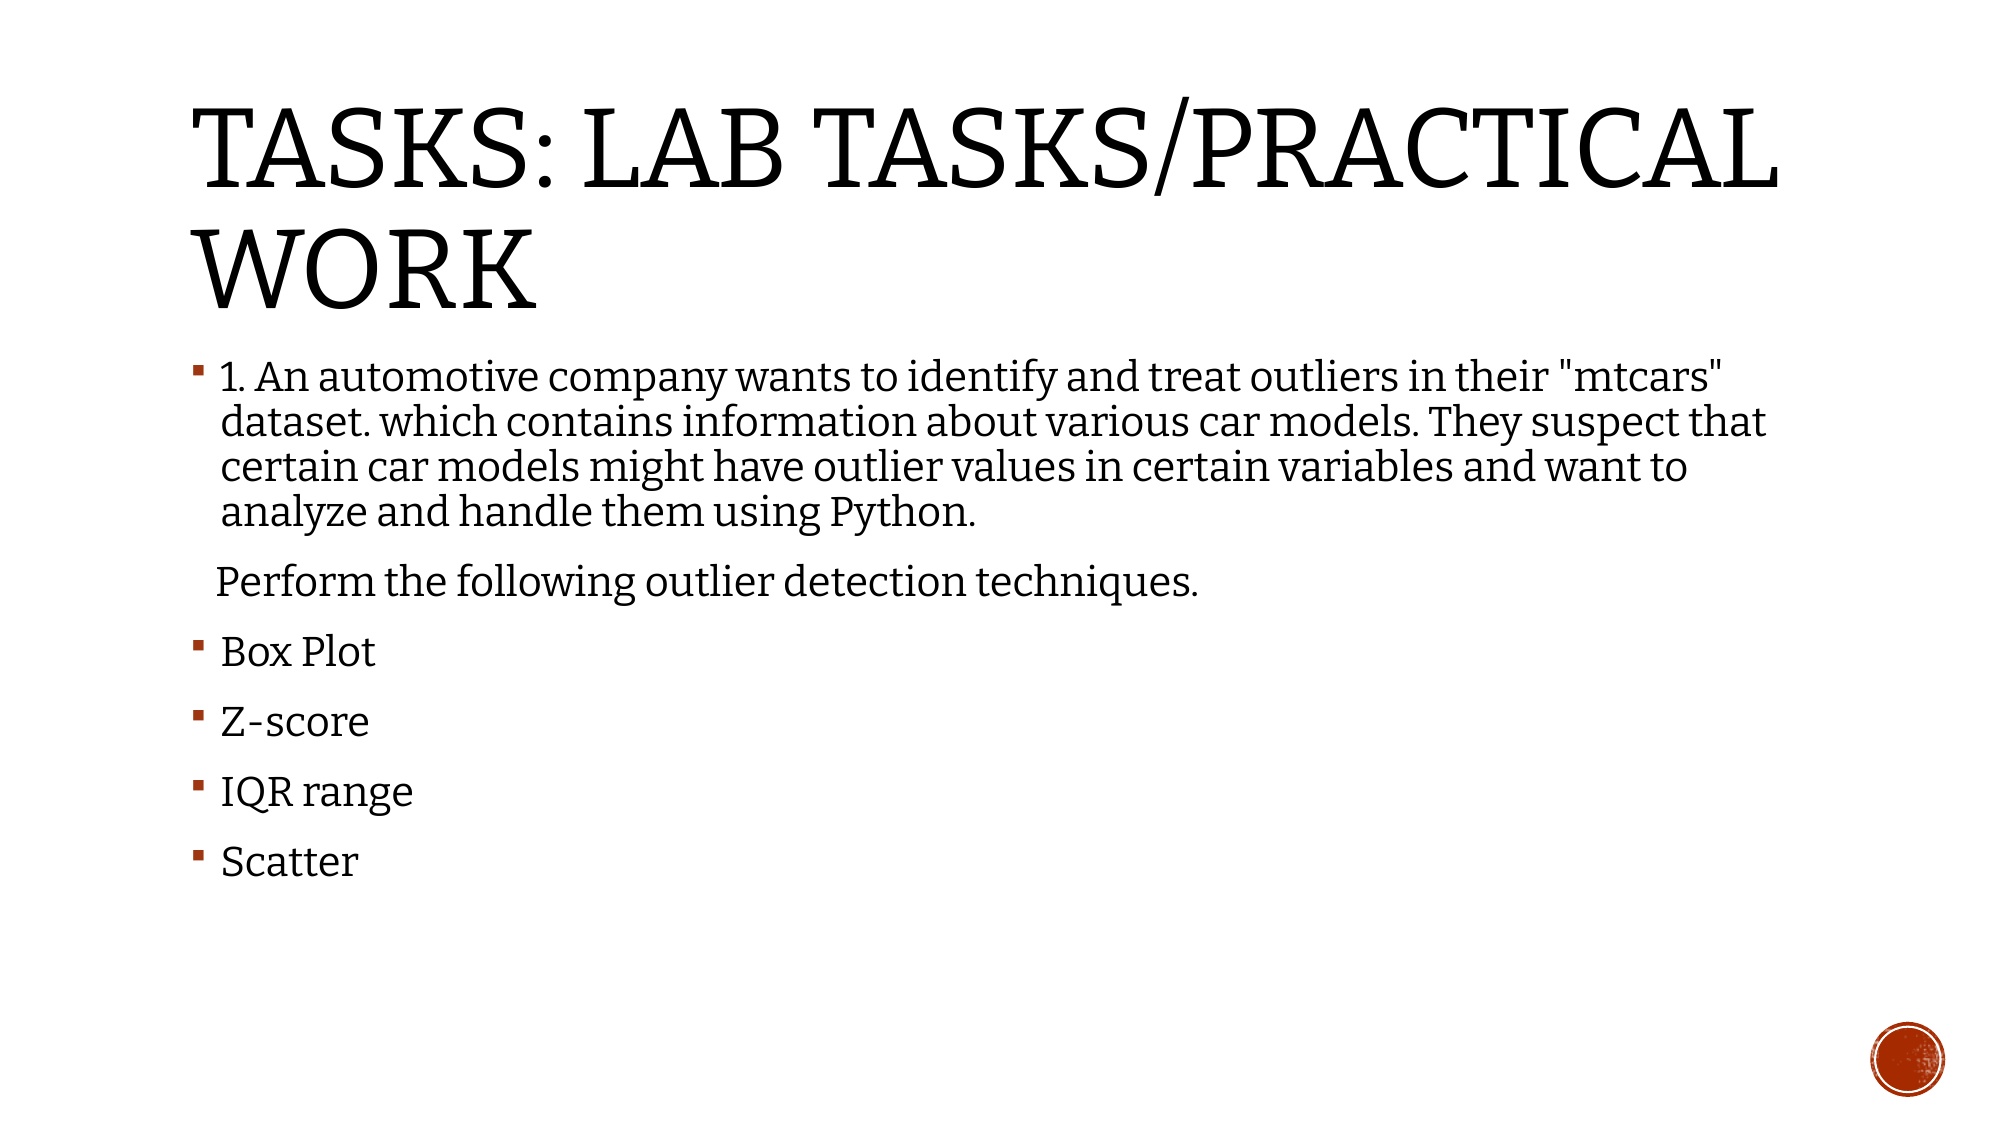

# Tasks: Lab Tasks/Practical Work
1. An automotive company wants to identify and treat outliers in their "mtcars" dataset. which contains information about various car models. They suspect that certain car models might have outlier values in certain variables and want to analyze and handle them using Python.
   Perform the following outlier detection techniques.
Box Plot
Z-score
IQR range
Scatter